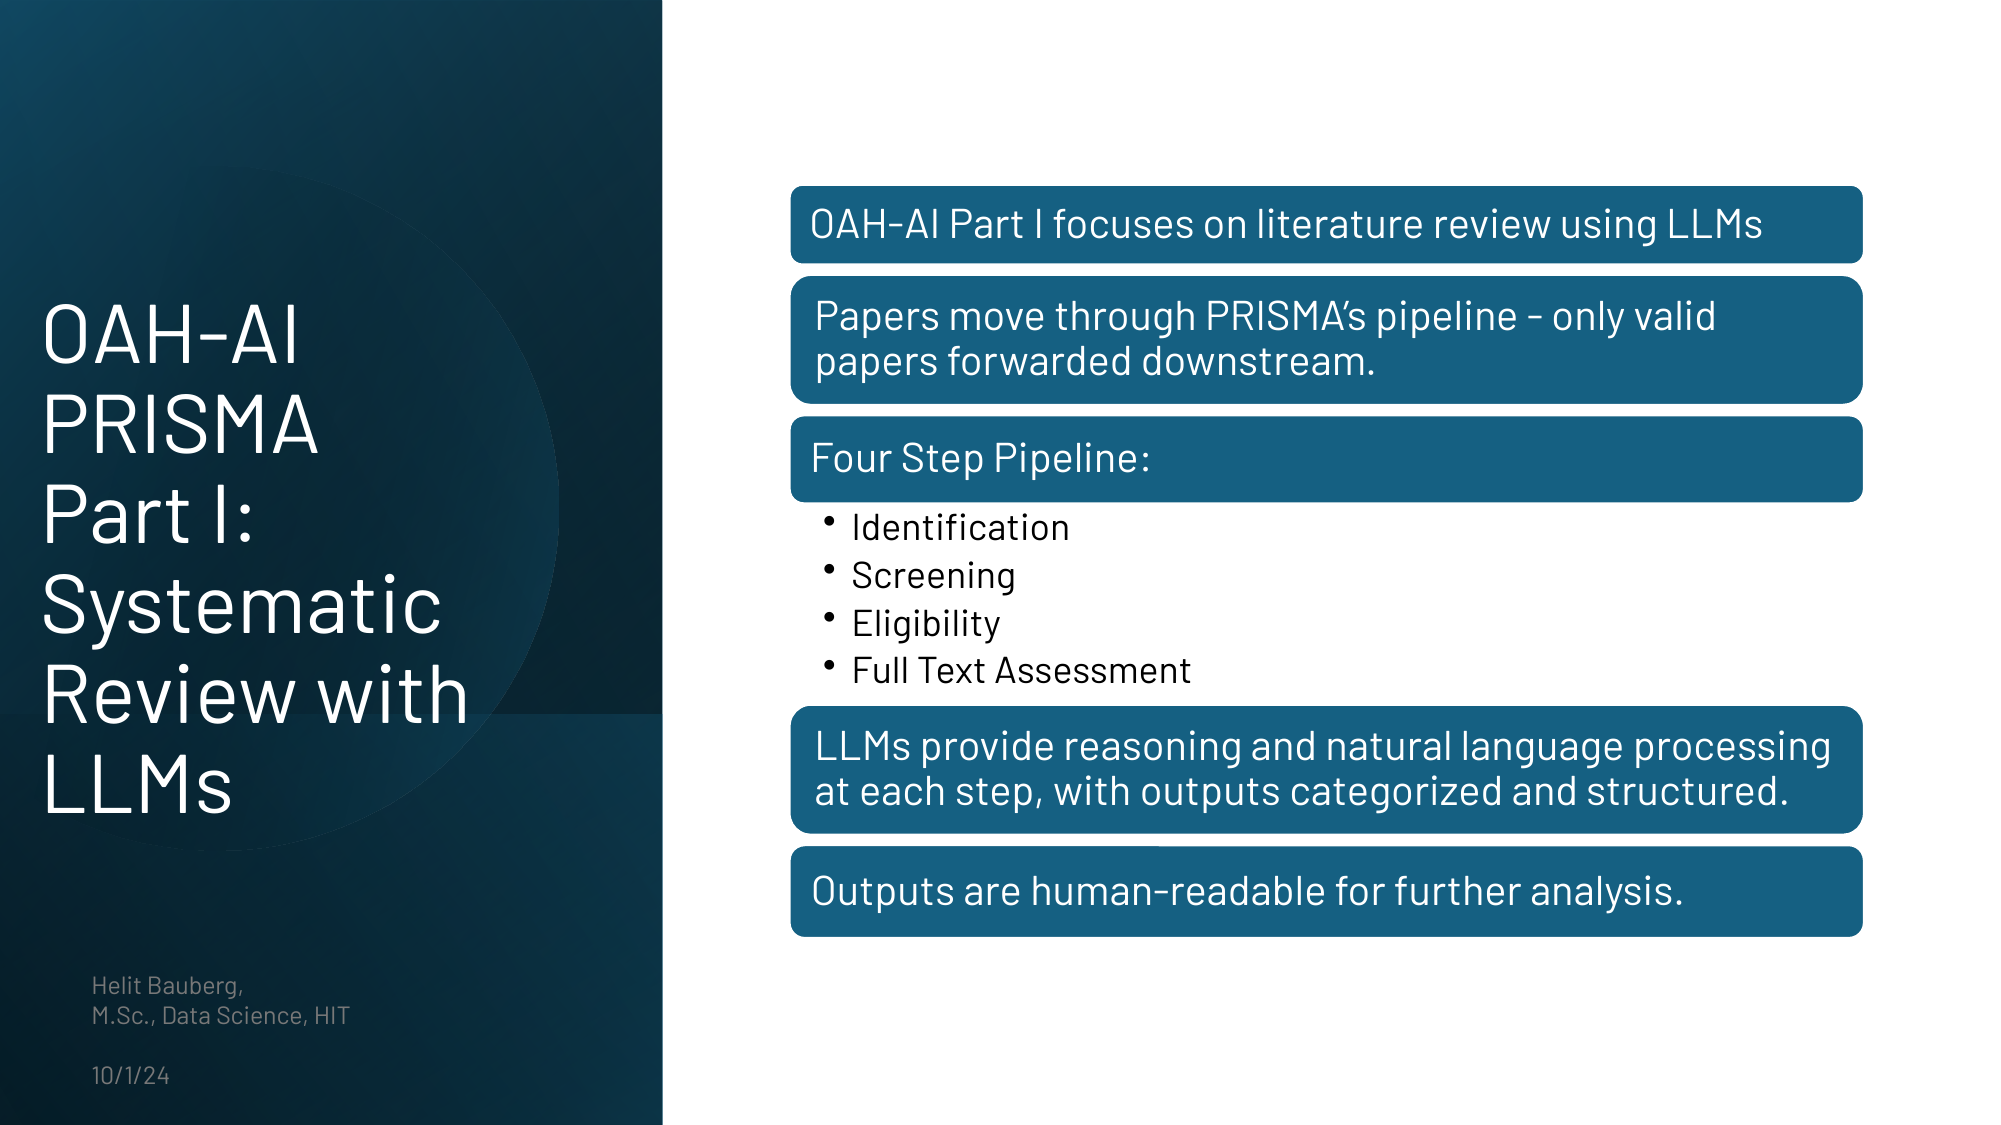

OAH-AI Part I focuses on literature review using LLMs
Papers move through PRISMA’s pipeline - only valid papers forwarded downstream.
Four Step Pipeline:
Identification
Screening
Eligibility
Full Text Assessment
LLMs provide reasoning and natural language processing at each step, with outputs categorized and structured.
Outputs are human-readable for further analysis.

# OAH-AI PRISMA Part I: Systematic Review with LLMs

Helit Bauberg,
M.Sc., Data Science, HIT

10/1/24
12